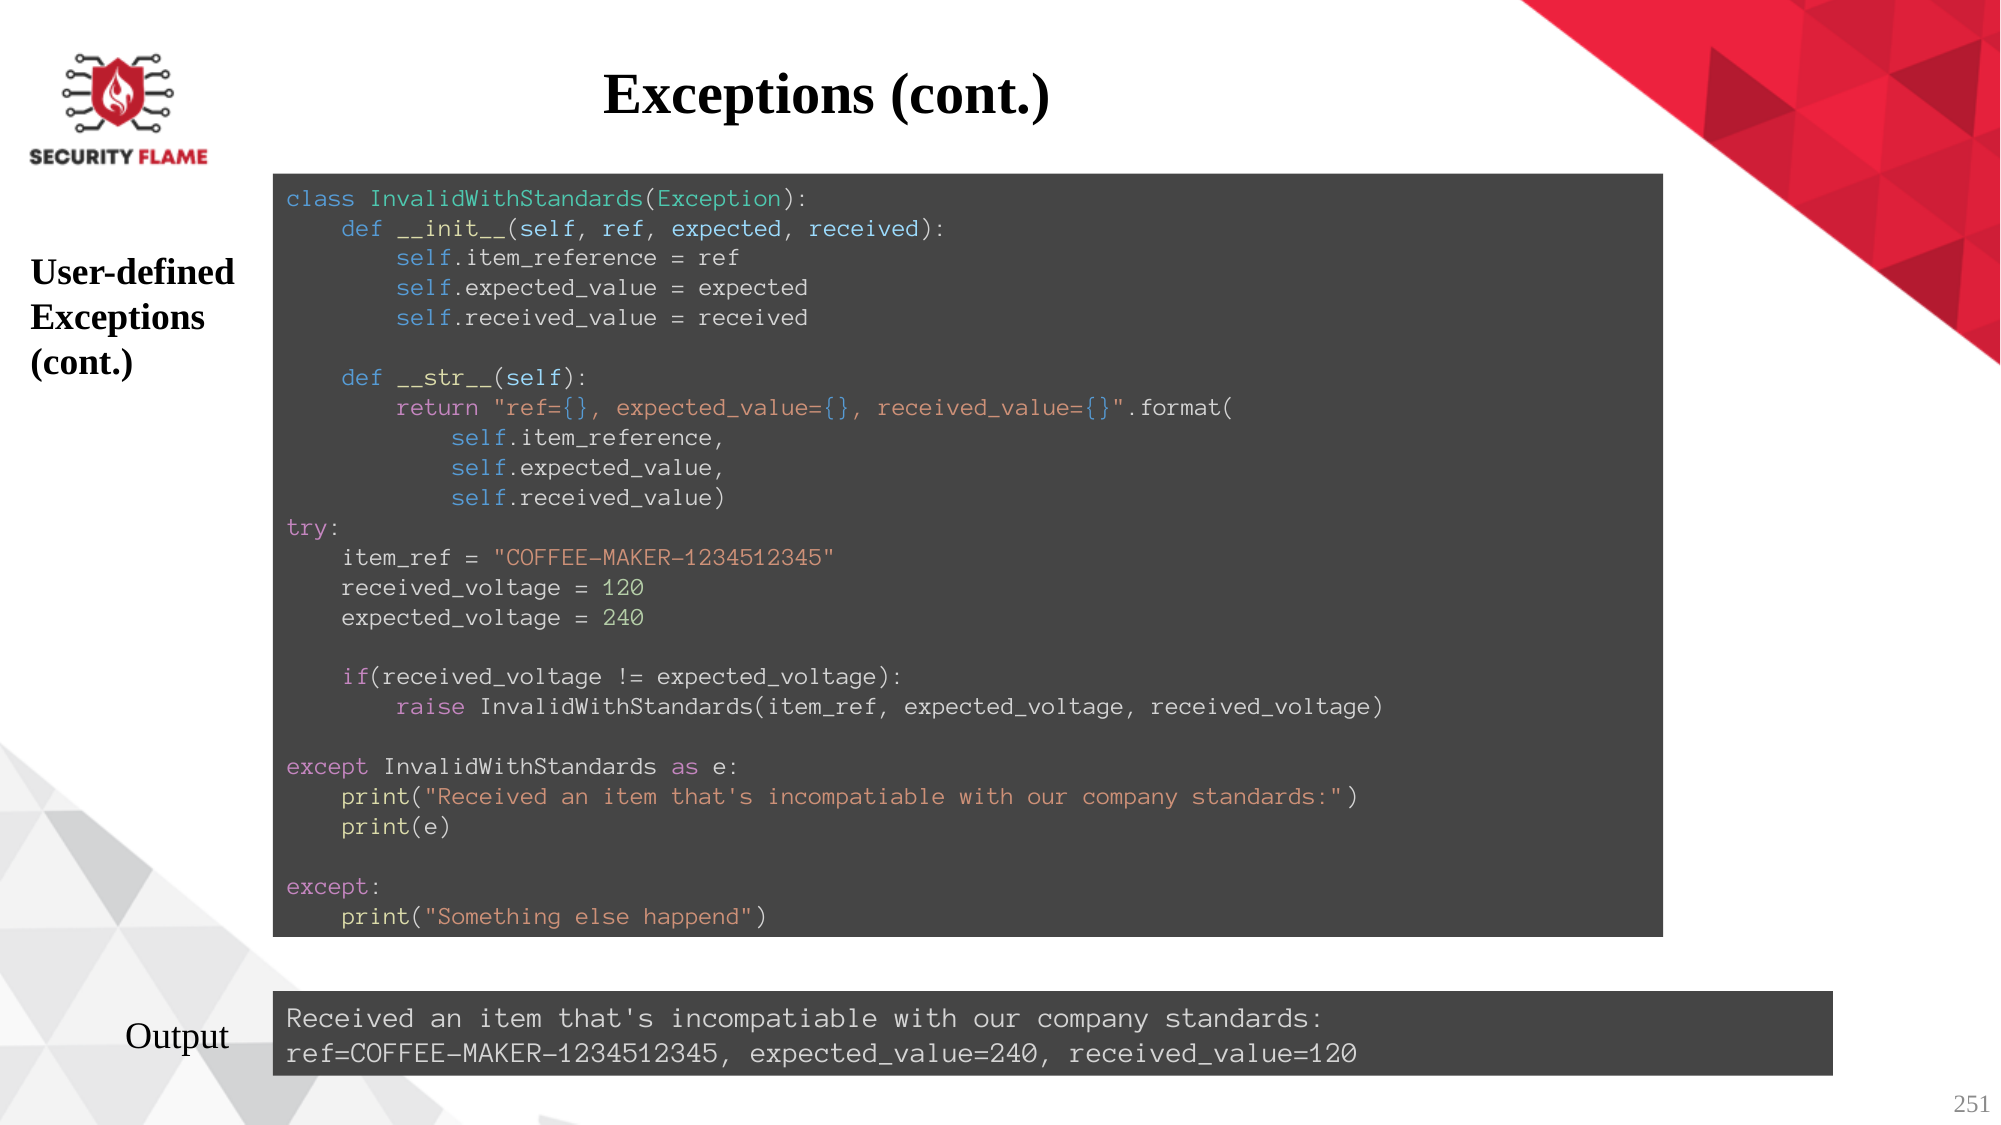

Exceptions (cont.)
class InvalidWithStandards(Exception):
    def __init__(self, ref, expected, received):
        self.item_reference = ref
        self.expected_value = expected
        self.received_value = received
    def __str__(self):
        return "ref={}, expected_value={}, received_value={}".format(
            self.item_reference,
            self.expected_value,
            self.received_value)
try:
    item_ref = "COFFEE-MAKER-1234512345"
    received_voltage = 120
    expected_voltage = 240
    if(received_voltage != expected_voltage):
        raise InvalidWithStandards(item_ref, expected_voltage, received_voltage)
except InvalidWithStandards as e:
    print("Received an item that's incompatiable with our company standards:")
    print(e)
except:
    print("Something else happend")
User-defined Exceptions (cont.)
Received an item that's incompatiable with our company standards:
ref=COFFEE-MAKER-1234512345, expected_value=240, received_value=120
Output
251